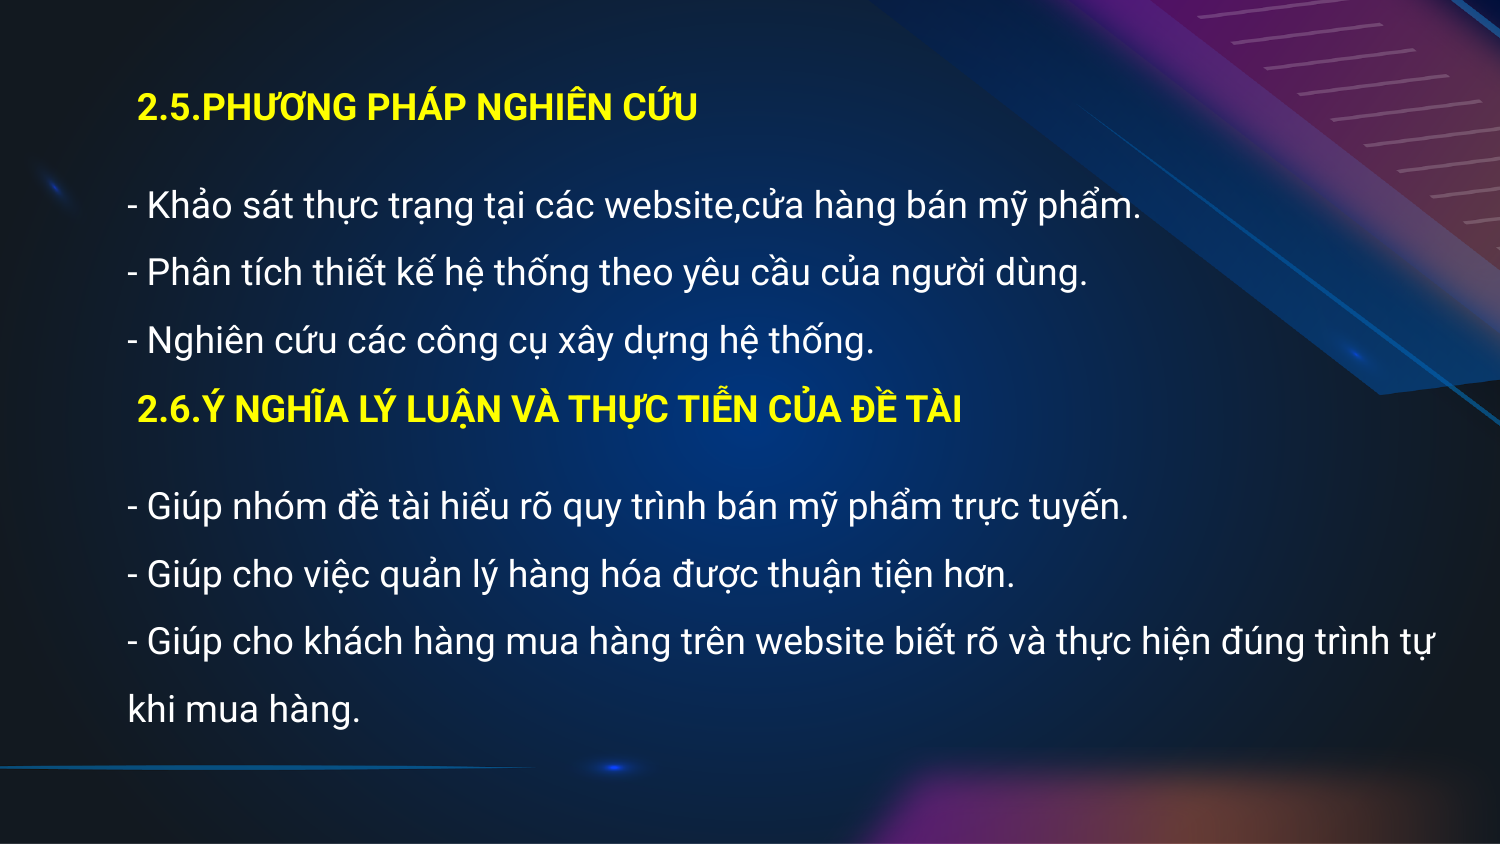

# 2.5.PHƯƠNG PHÁP NGHIÊN CỨU
- Khảo sát thực trạng tại các website,cửa hàng bán mỹ phẩm.
- Phân tích thiết kế hệ thống theo yêu cầu của người dùng.
- Nghiên cứu các công cụ xây dựng hệ thống.
2.6.Ý NGHĨA LÝ LUẬN VÀ THỰC TIỄN CỦA ĐỀ TÀI
- Giúp nhóm đề tài hiểu rõ quy trình bán mỹ phẩm trực tuyến.
- Giúp cho việc quản lý hàng hóa được thuận tiện hơn.
- Giúp cho khách hàng mua hàng trên website biết rõ và thực hiện đúng trình tự khi mua hàng.